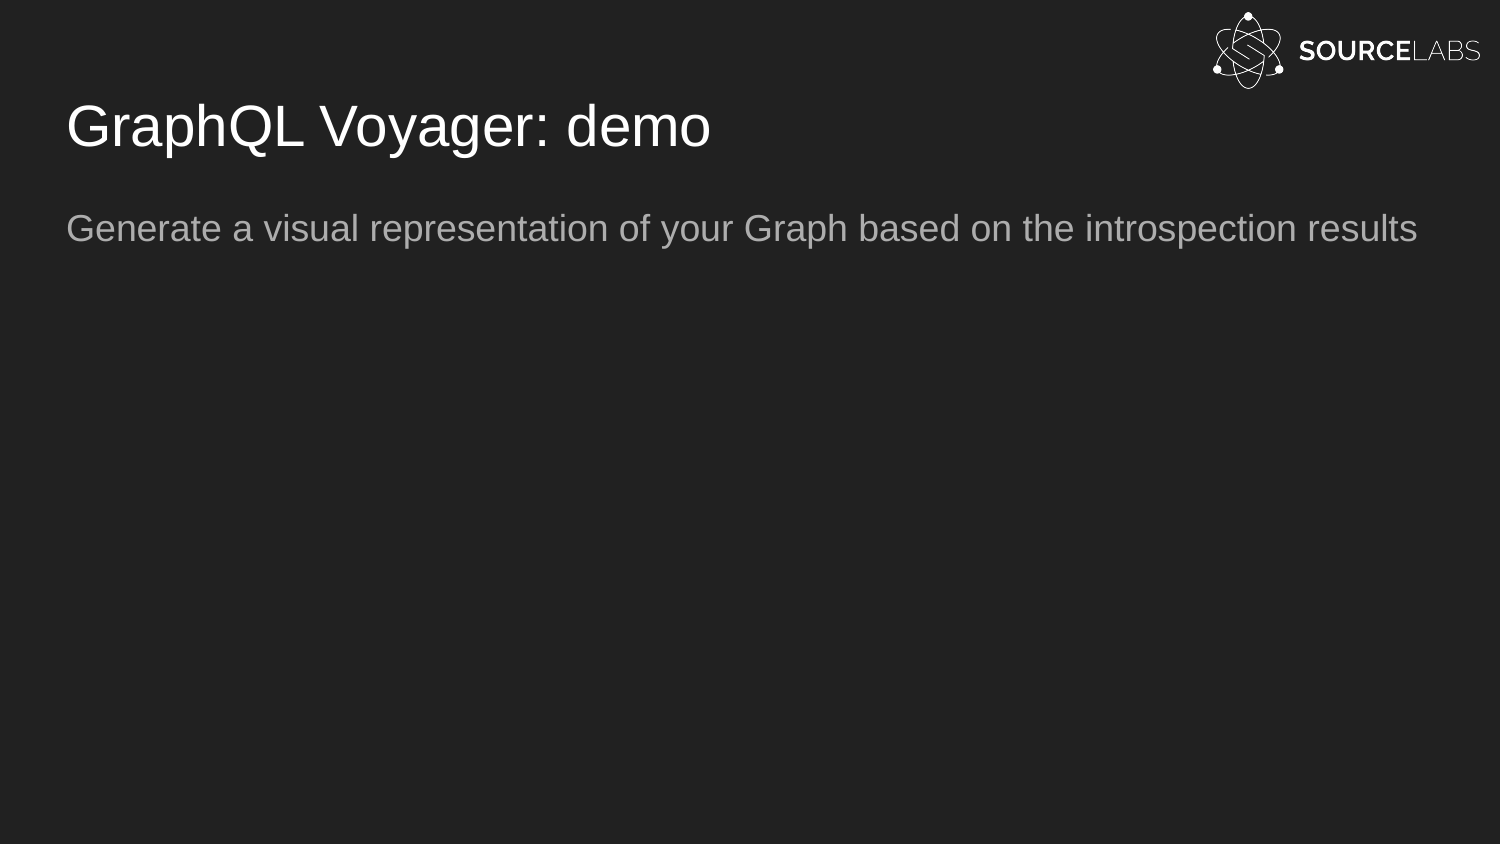

# GraphQL Voyager: demo
Generate a visual representation of your Graph based on the introspection results